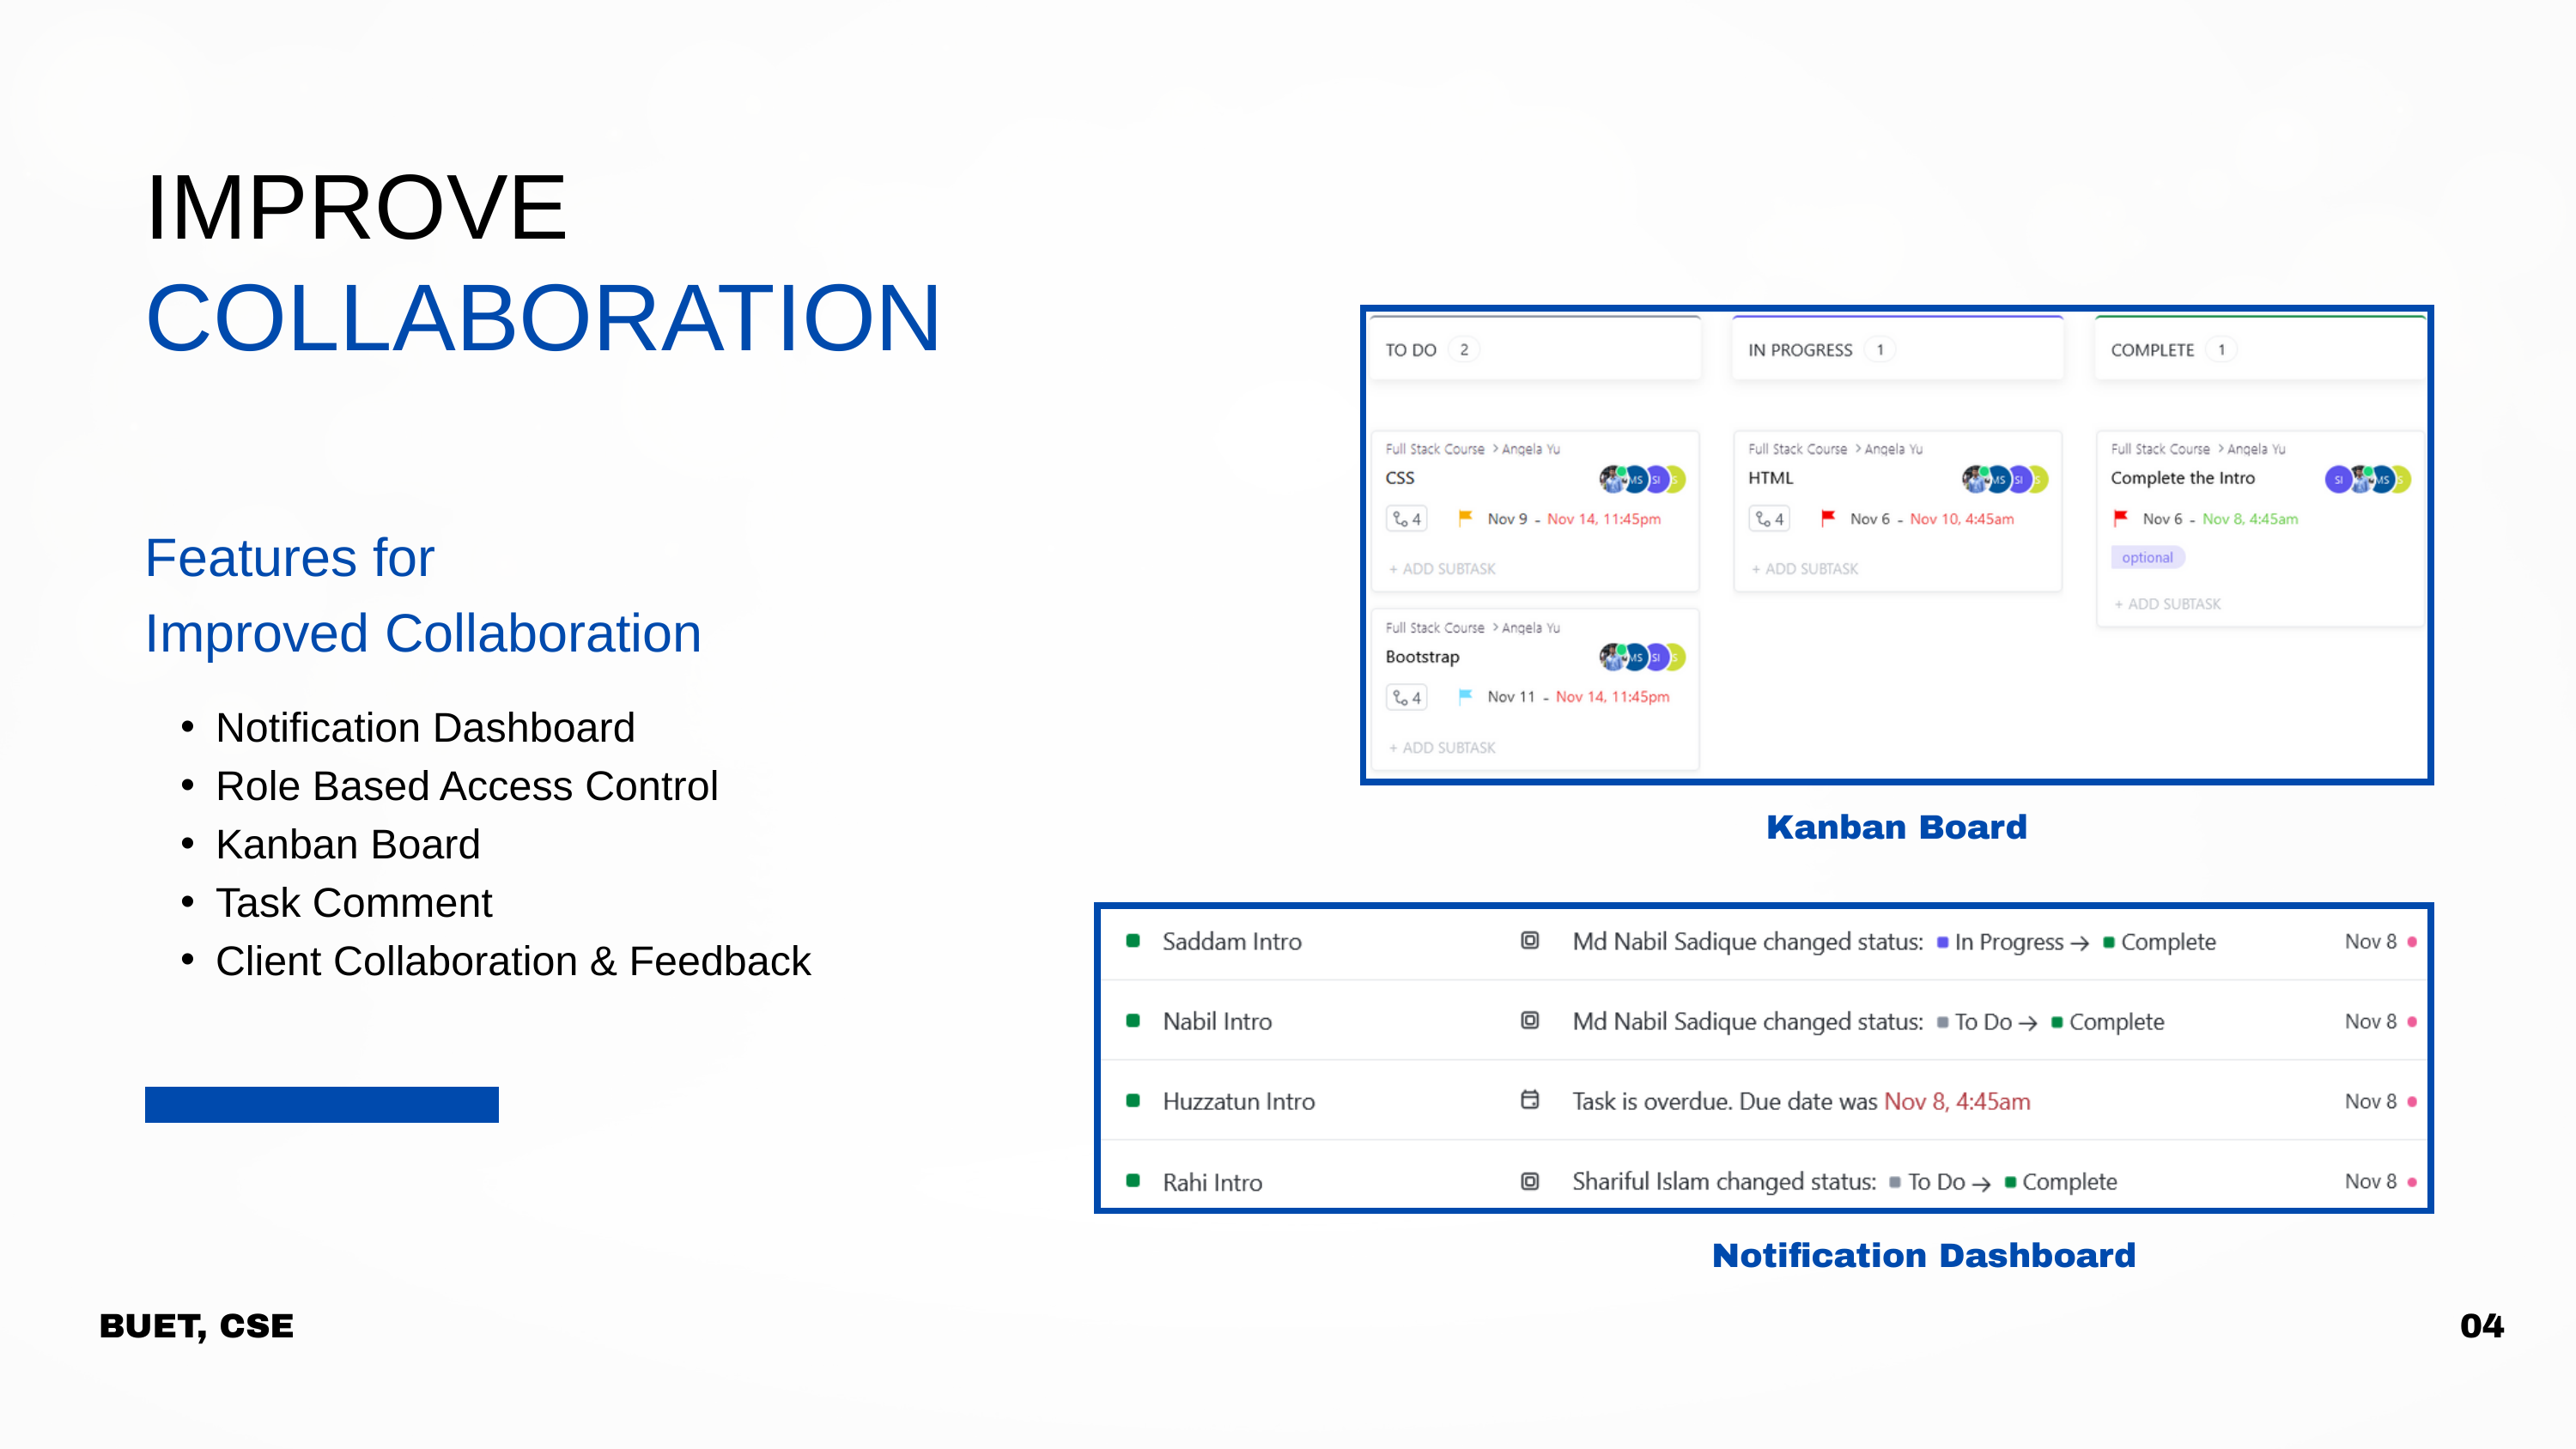

IMPROVE
COLLABORATION

Features for
Improved Collaboration

Notification Dashboard
Role Based Access Control
Kanban Board
Task Comment
Client Collaboration & Feedback
Kanban Board

Notification Dashboard
BUET, CSE
04